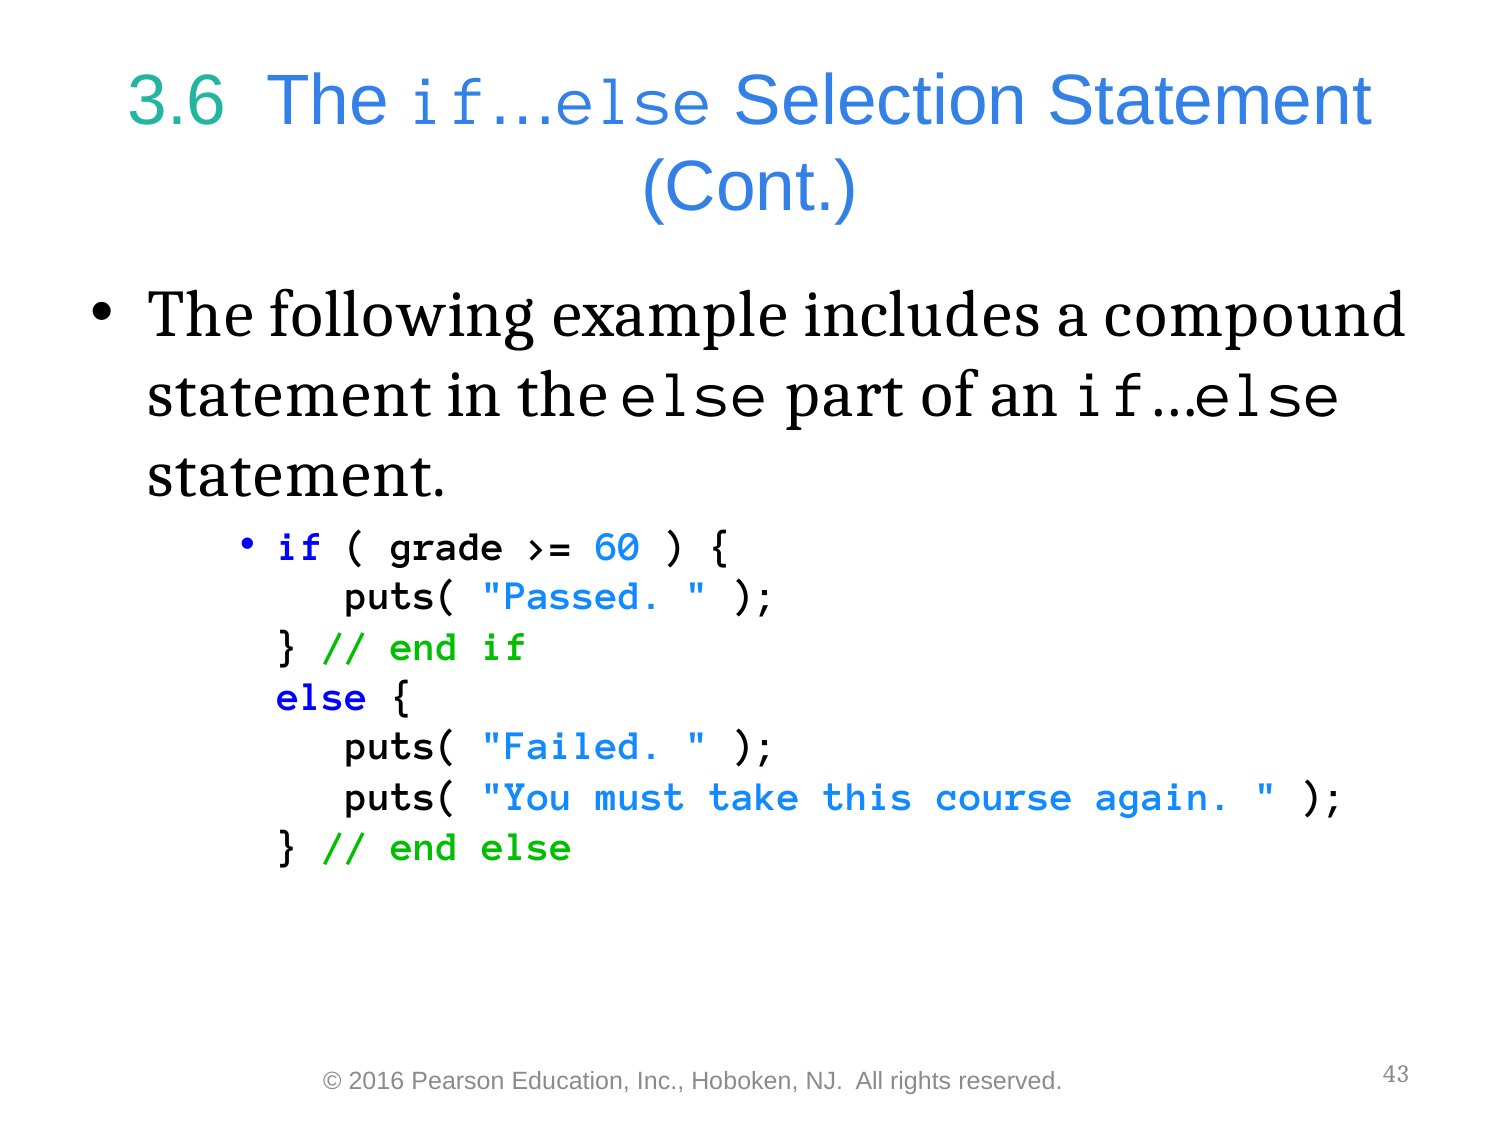

# 3.6  The if…else Selection Statement (Cont.)
The following example includes a compound statement in the else part of an if…else statement.
if ( grade >= 60 ) {
   puts( "Passed. " );
} // end if
else {
   puts( "Failed. " );
   puts( "You must take this course again. " );
} // end else
43
© 2016 Pearson Education, Inc., Hoboken, NJ.  All rights reserved.